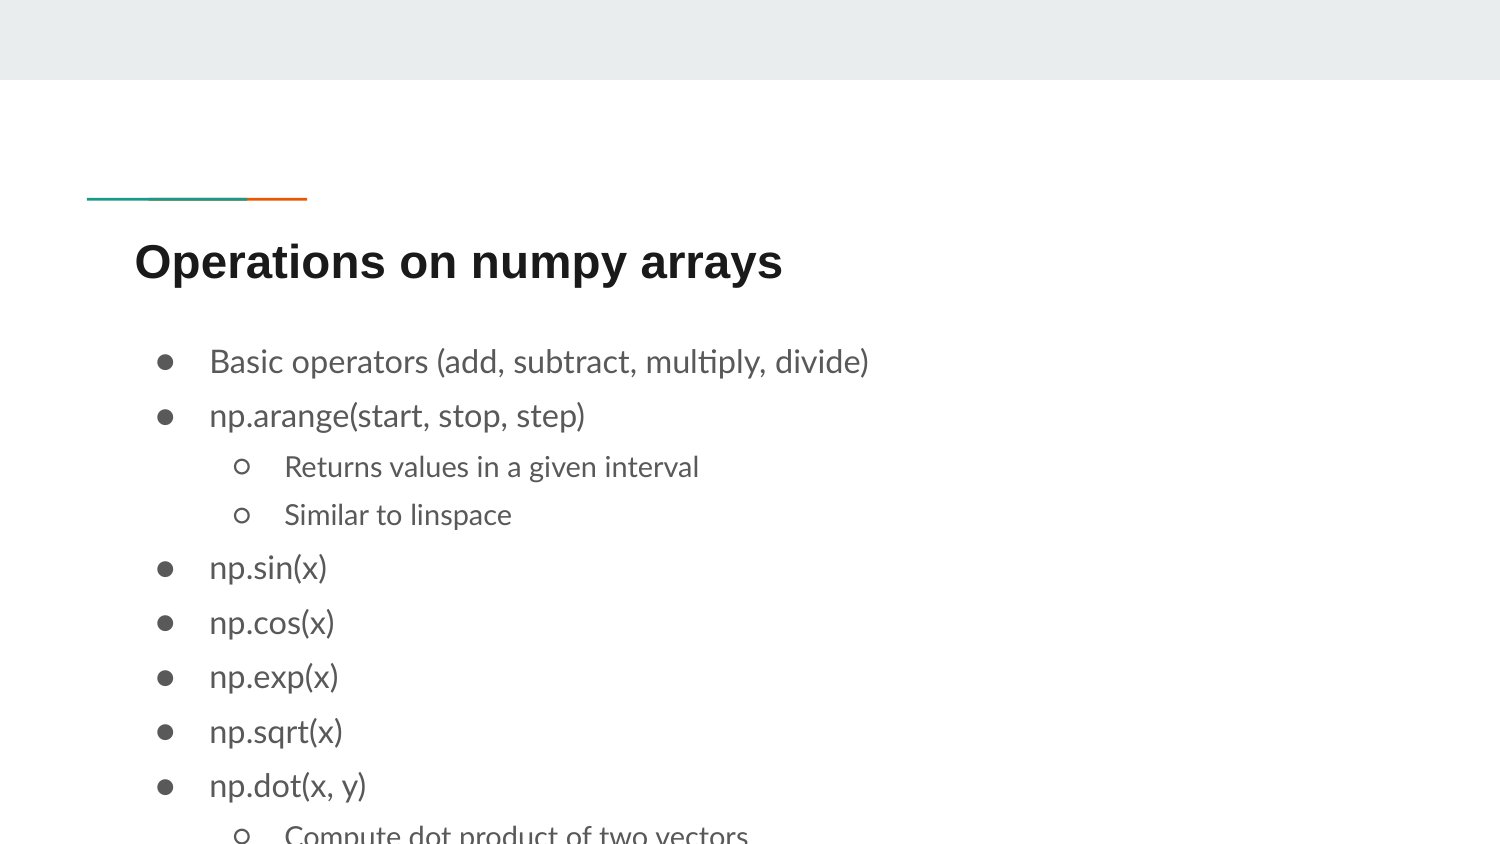

# Operations on numpy arrays
Basic operators (add, subtract, multiply, divide)
np.arange(start, stop, step)
Returns values in a given interval
Similar to linspace
np.sin(x)
np.cos(x)
np.exp(x)
np.sqrt(x)
np.dot(x, y)
Compute dot product of two vectors